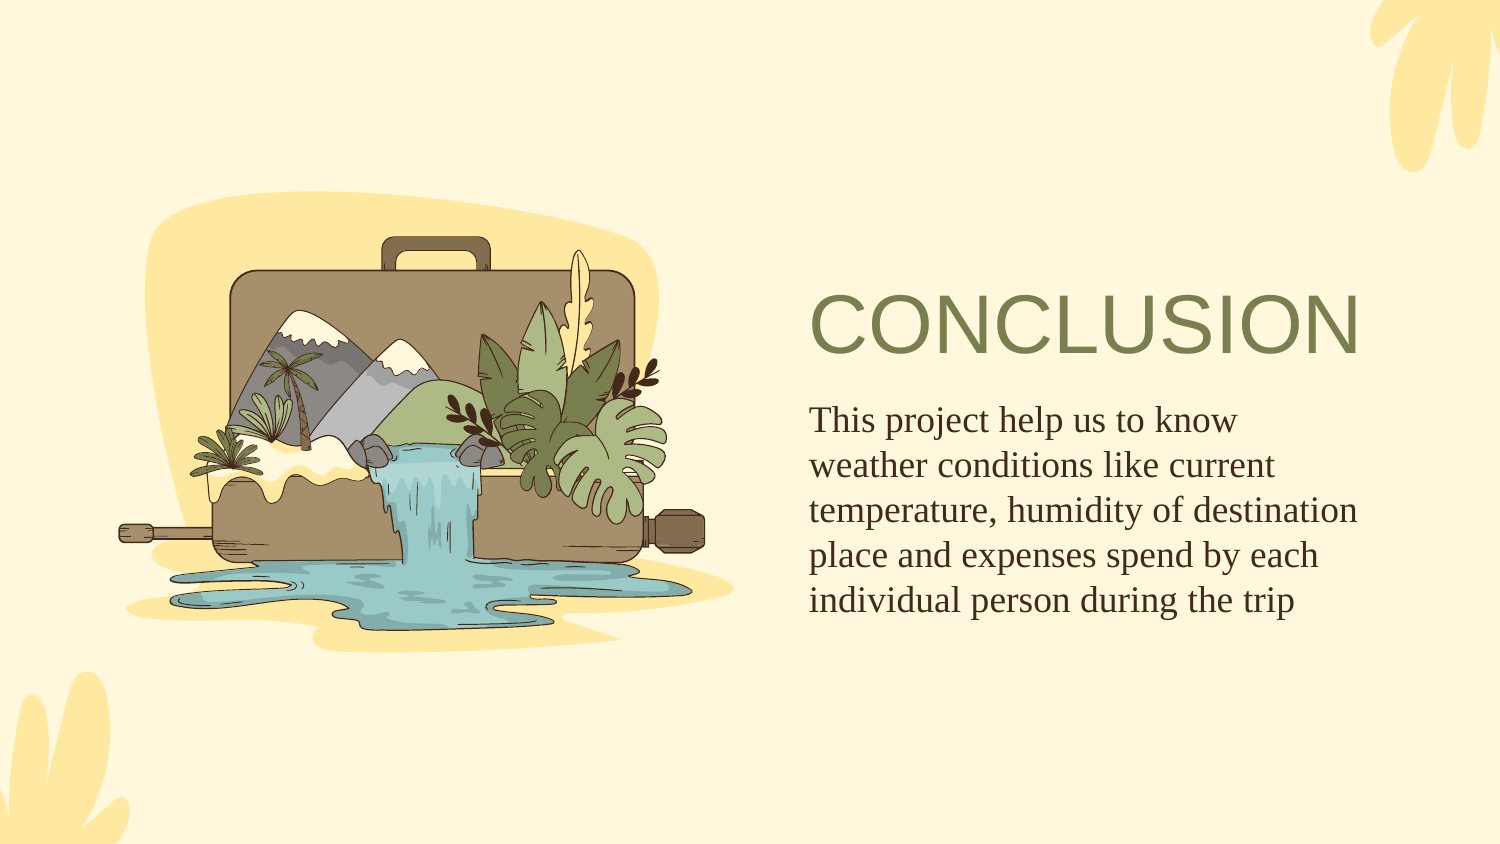

# CONCLUSION
This project help us to know weather conditions like current temperature, humidity of destination place and expenses spend by each individual person during the trip